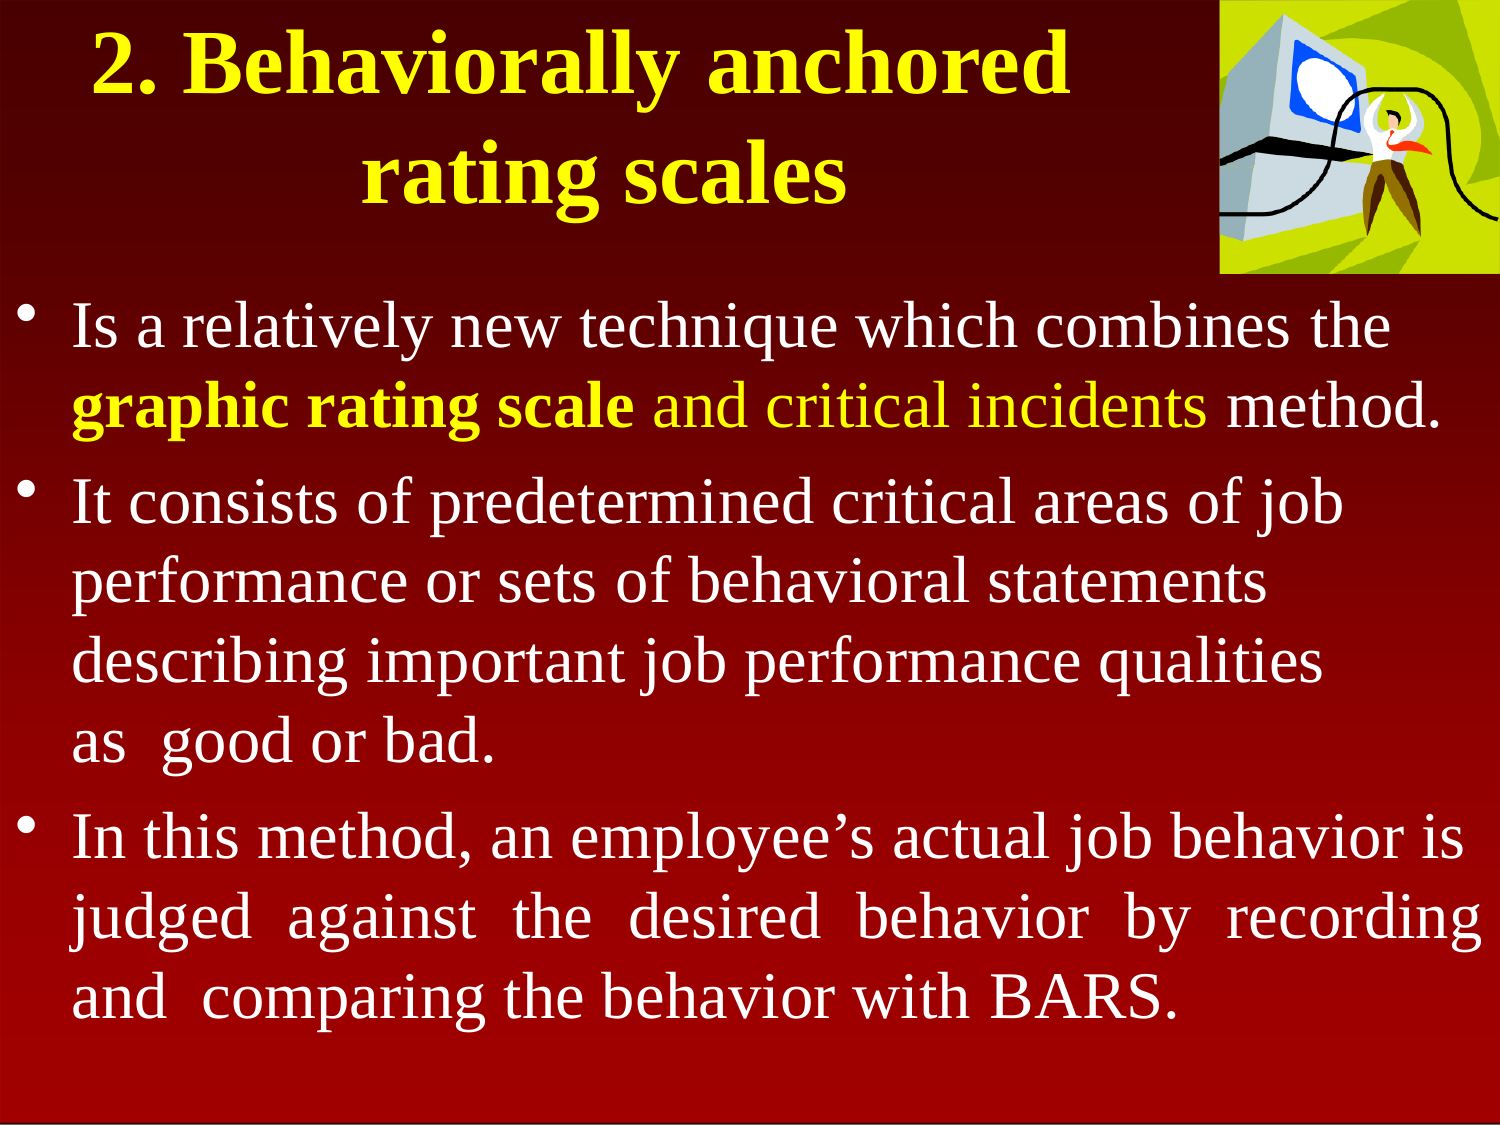

# 2. Behaviorally anchored  rating scales

Is a relatively new technique which combines the
graphic rating scale and critical incidents method.
It consists of predetermined critical areas of job  performance or sets of behavioral statements  describing important job performance qualities as  good or bad.
In this method, an employee’s actual job behavior is  judged against the desired behavior by recording and  comparing the behavior with BARS.